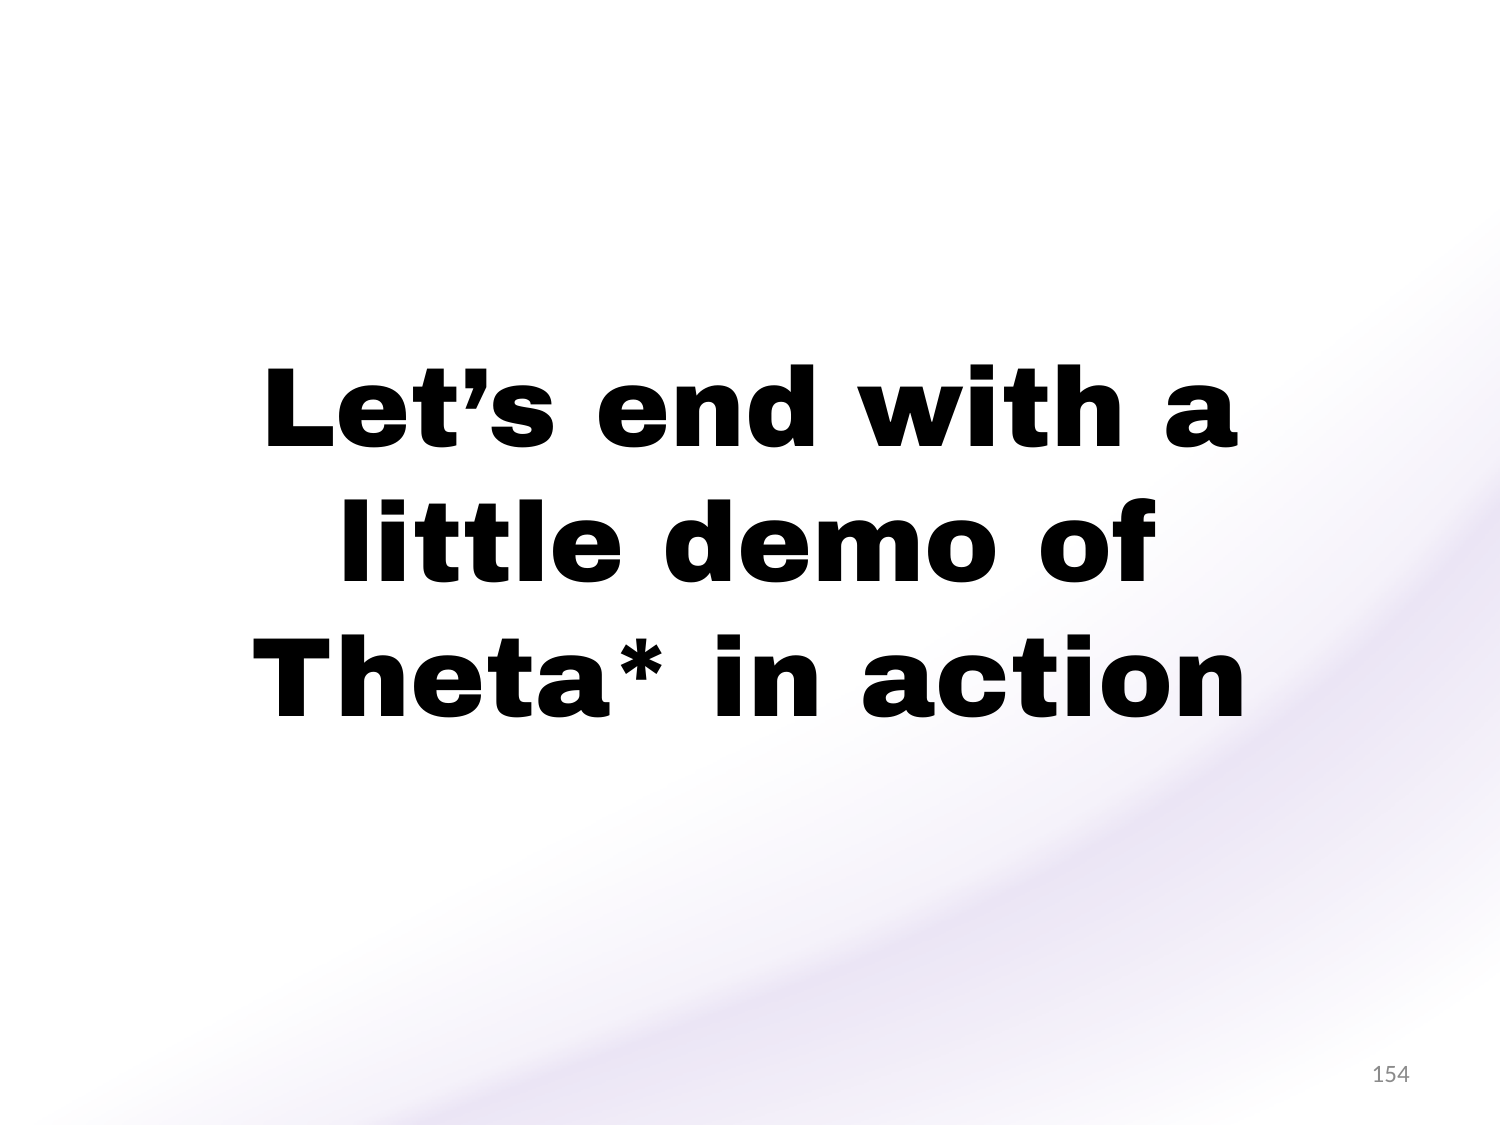

Let’s end with a little demo of Theta* in action
154